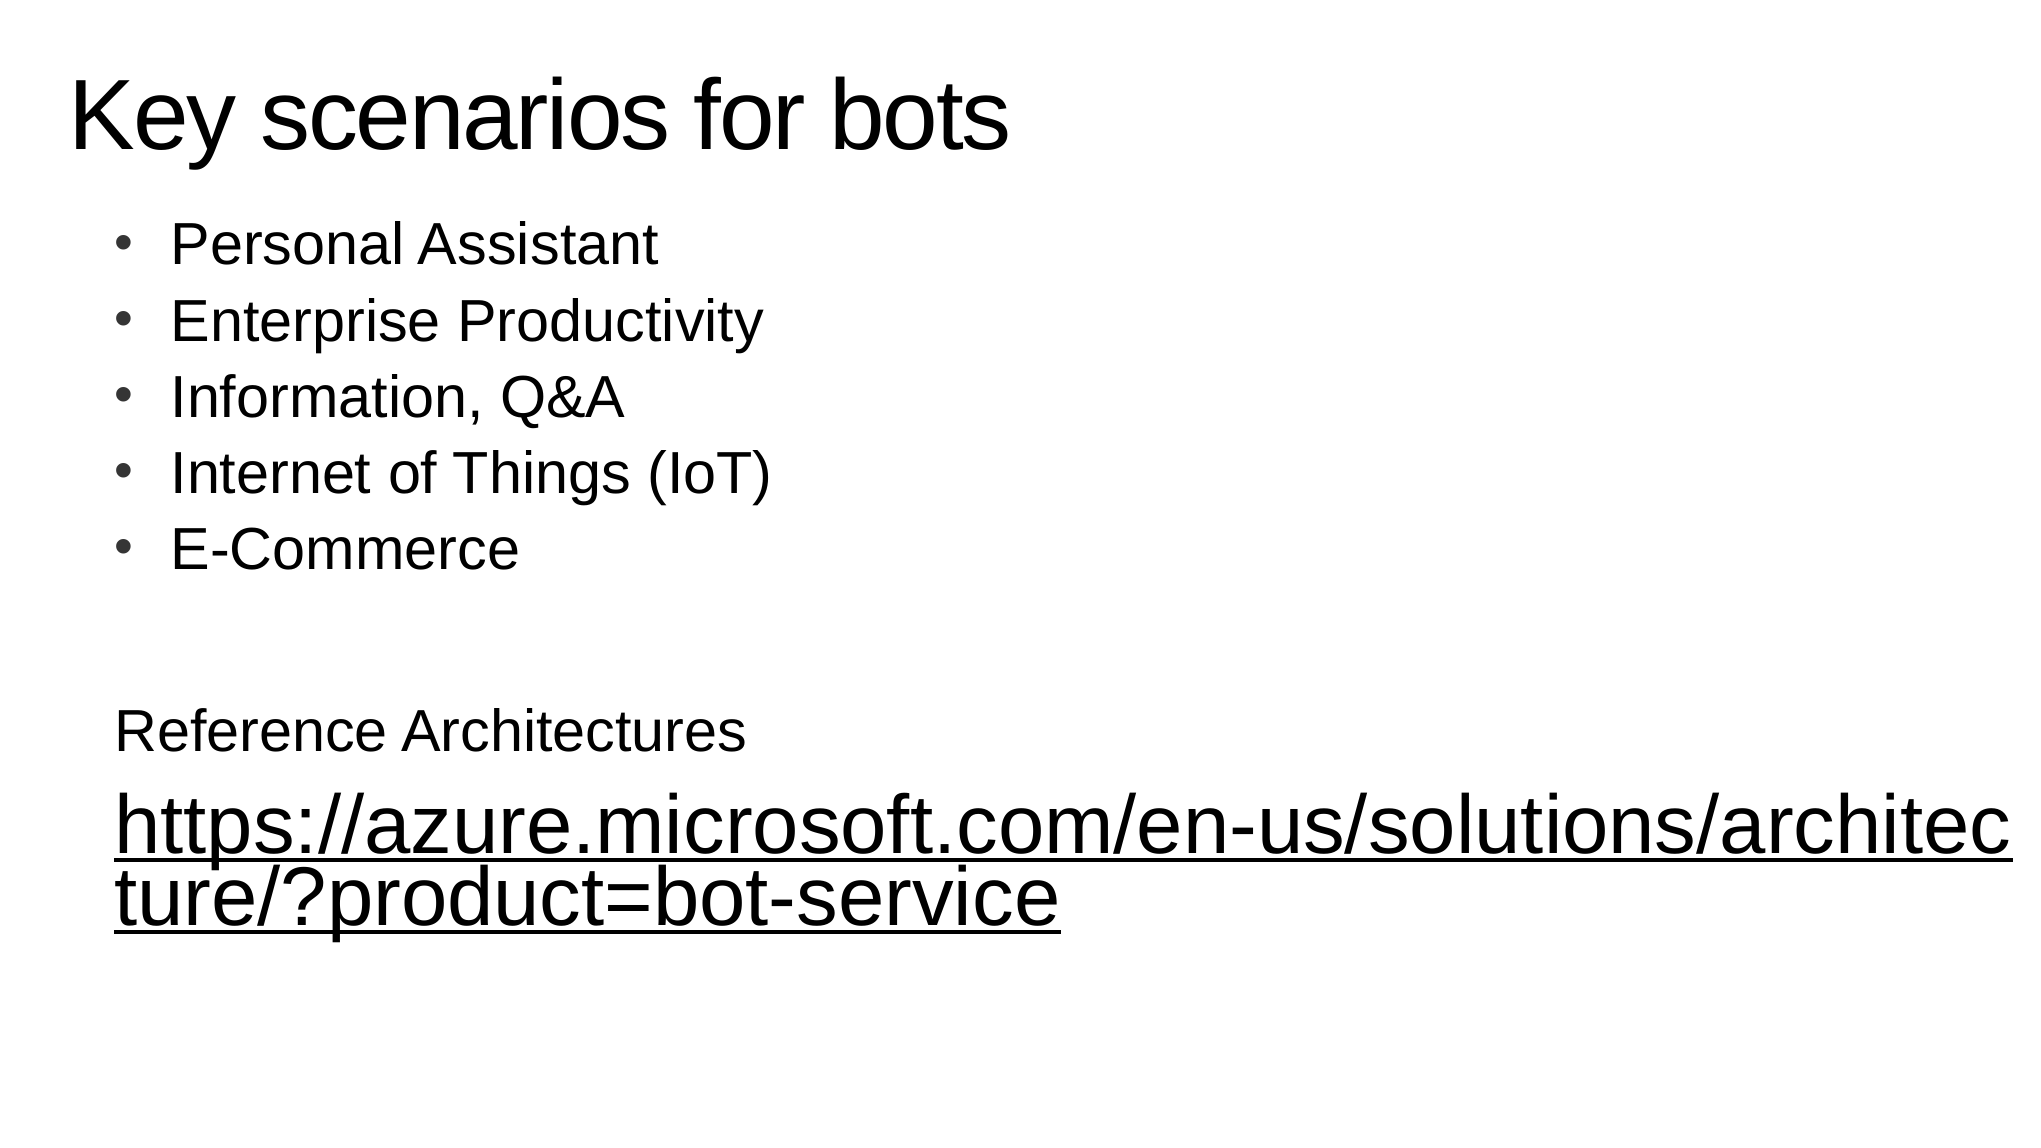

# Key scenarios for bots
Personal Assistant
Enterprise Productivity
Information, Q&A
Internet of Things (IoT)
E-Commerce

Reference Architectures
https://azure.microsoft.com/en-us/solutions/architecture/?product=bot-service